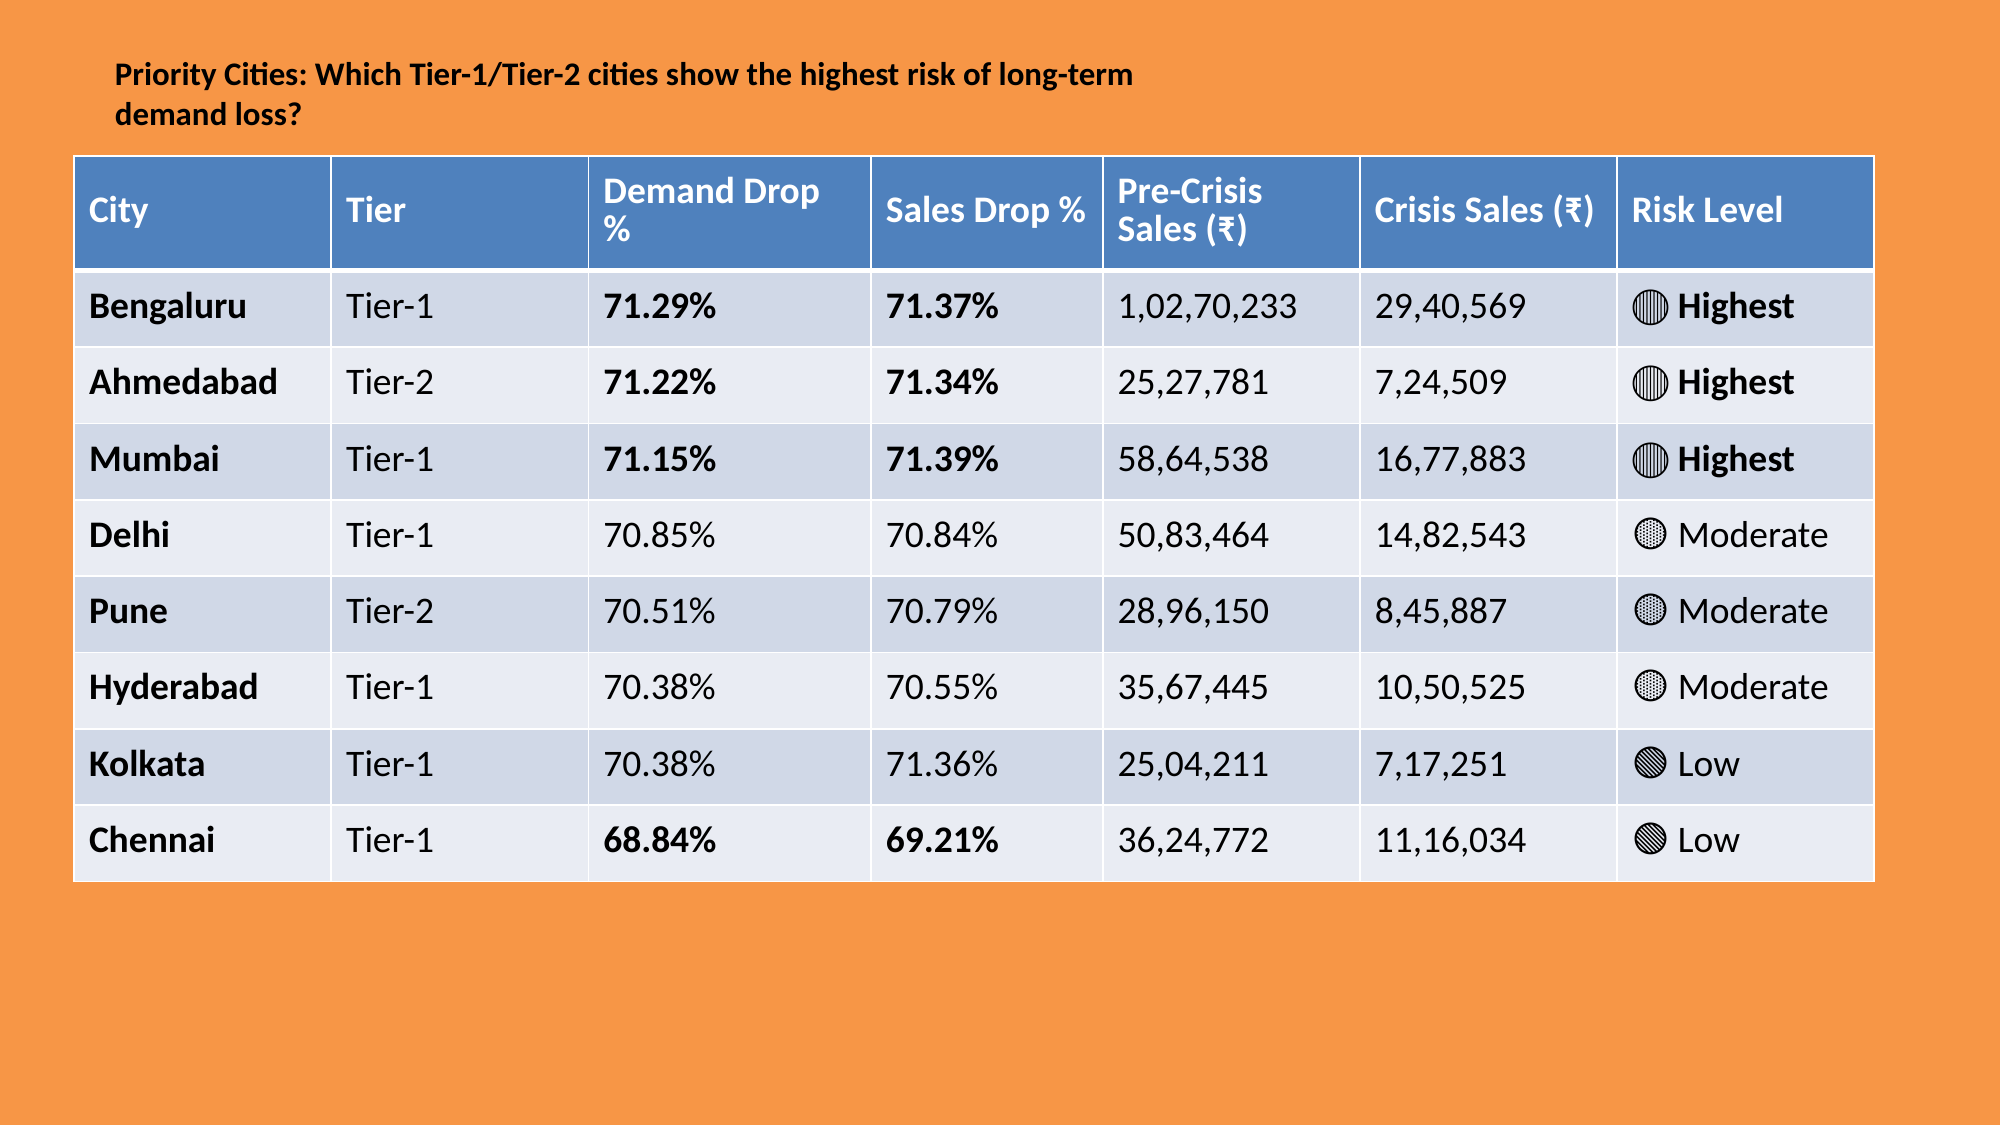

# Priority Cities: Which Tier-1/Tier-2 cities show the highest risk of long-term demand loss?
| City | Tier | Demand Drop % | Sales Drop % | Pre-Crisis Sales (₹) | Crisis Sales (₹) | Risk Level |
| --- | --- | --- | --- | --- | --- | --- |
| Bengaluru | Tier-1 | 71.29% | 71.37% | 1,02,70,233 | 29,40,569 | 🔴 Highest |
| Ahmedabad | Tier-2 | 71.22% | 71.34% | 25,27,781 | 7,24,509 | 🔴 Highest |
| Mumbai | Tier-1 | 71.15% | 71.39% | 58,64,538 | 16,77,883 | 🔴 Highest |
| Delhi | Tier-1 | 70.85% | 70.84% | 50,83,464 | 14,82,543 | 🟡 Moderate |
| Pune | Tier-2 | 70.51% | 70.79% | 28,96,150 | 8,45,887 | 🟡 Moderate |
| Hyderabad | Tier-1 | 70.38% | 70.55% | 35,67,445 | 10,50,525 | 🟡 Moderate |
| Kolkata | Tier-1 | 70.38% | 71.36% | 25,04,211 | 7,17,251 | 🟢 Low |
| Chennai | Tier-1 | 68.84% | 69.21% | 36,24,772 | 11,16,034 | 🟢 Low |